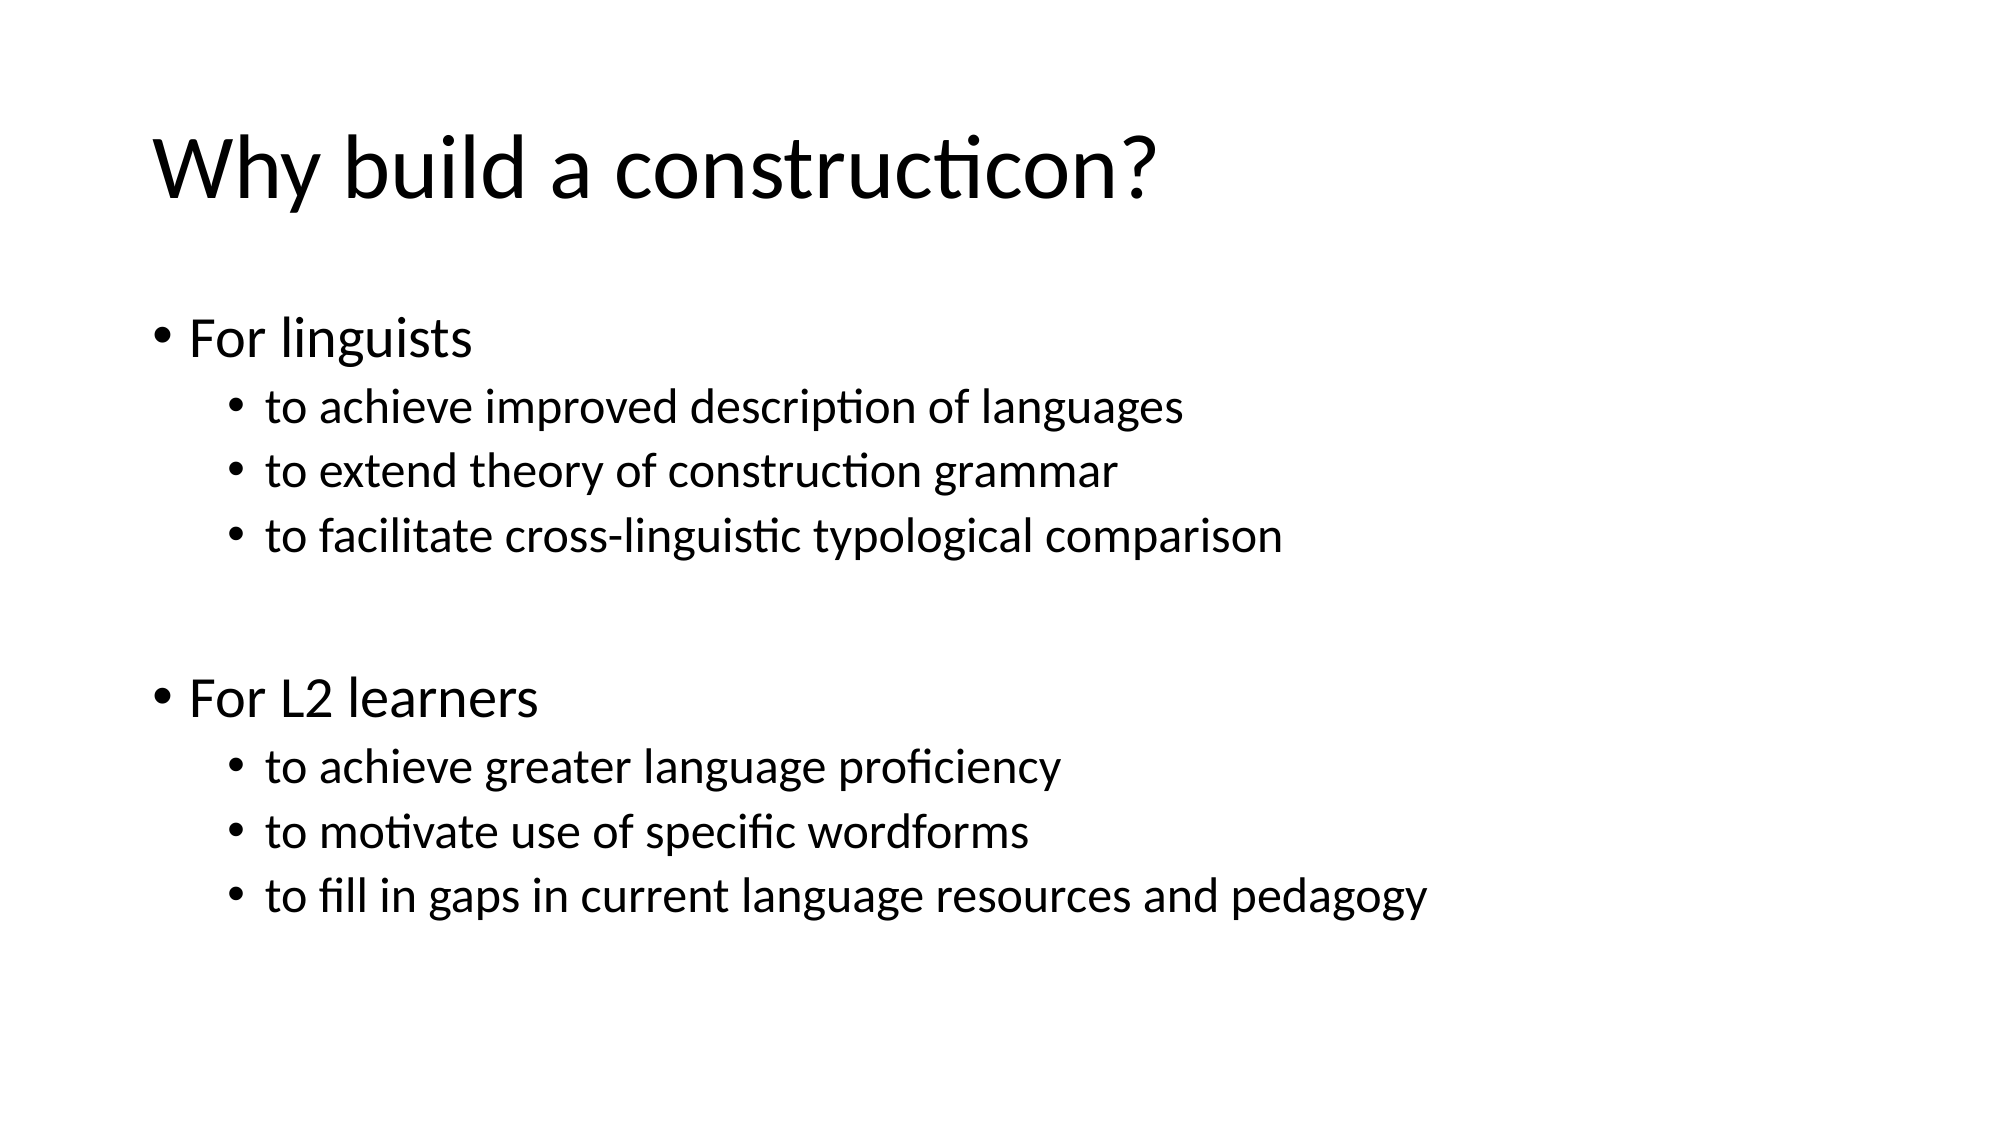

# Why build a constructicon?
For linguists
to achieve improved description of languages
to extend theory of construction grammar
to facilitate cross-linguistic typological comparison

For L2 learners
to achieve greater language proficiency
to motivate use of specific wordforms
to fill in gaps in current language resources and pedagogy